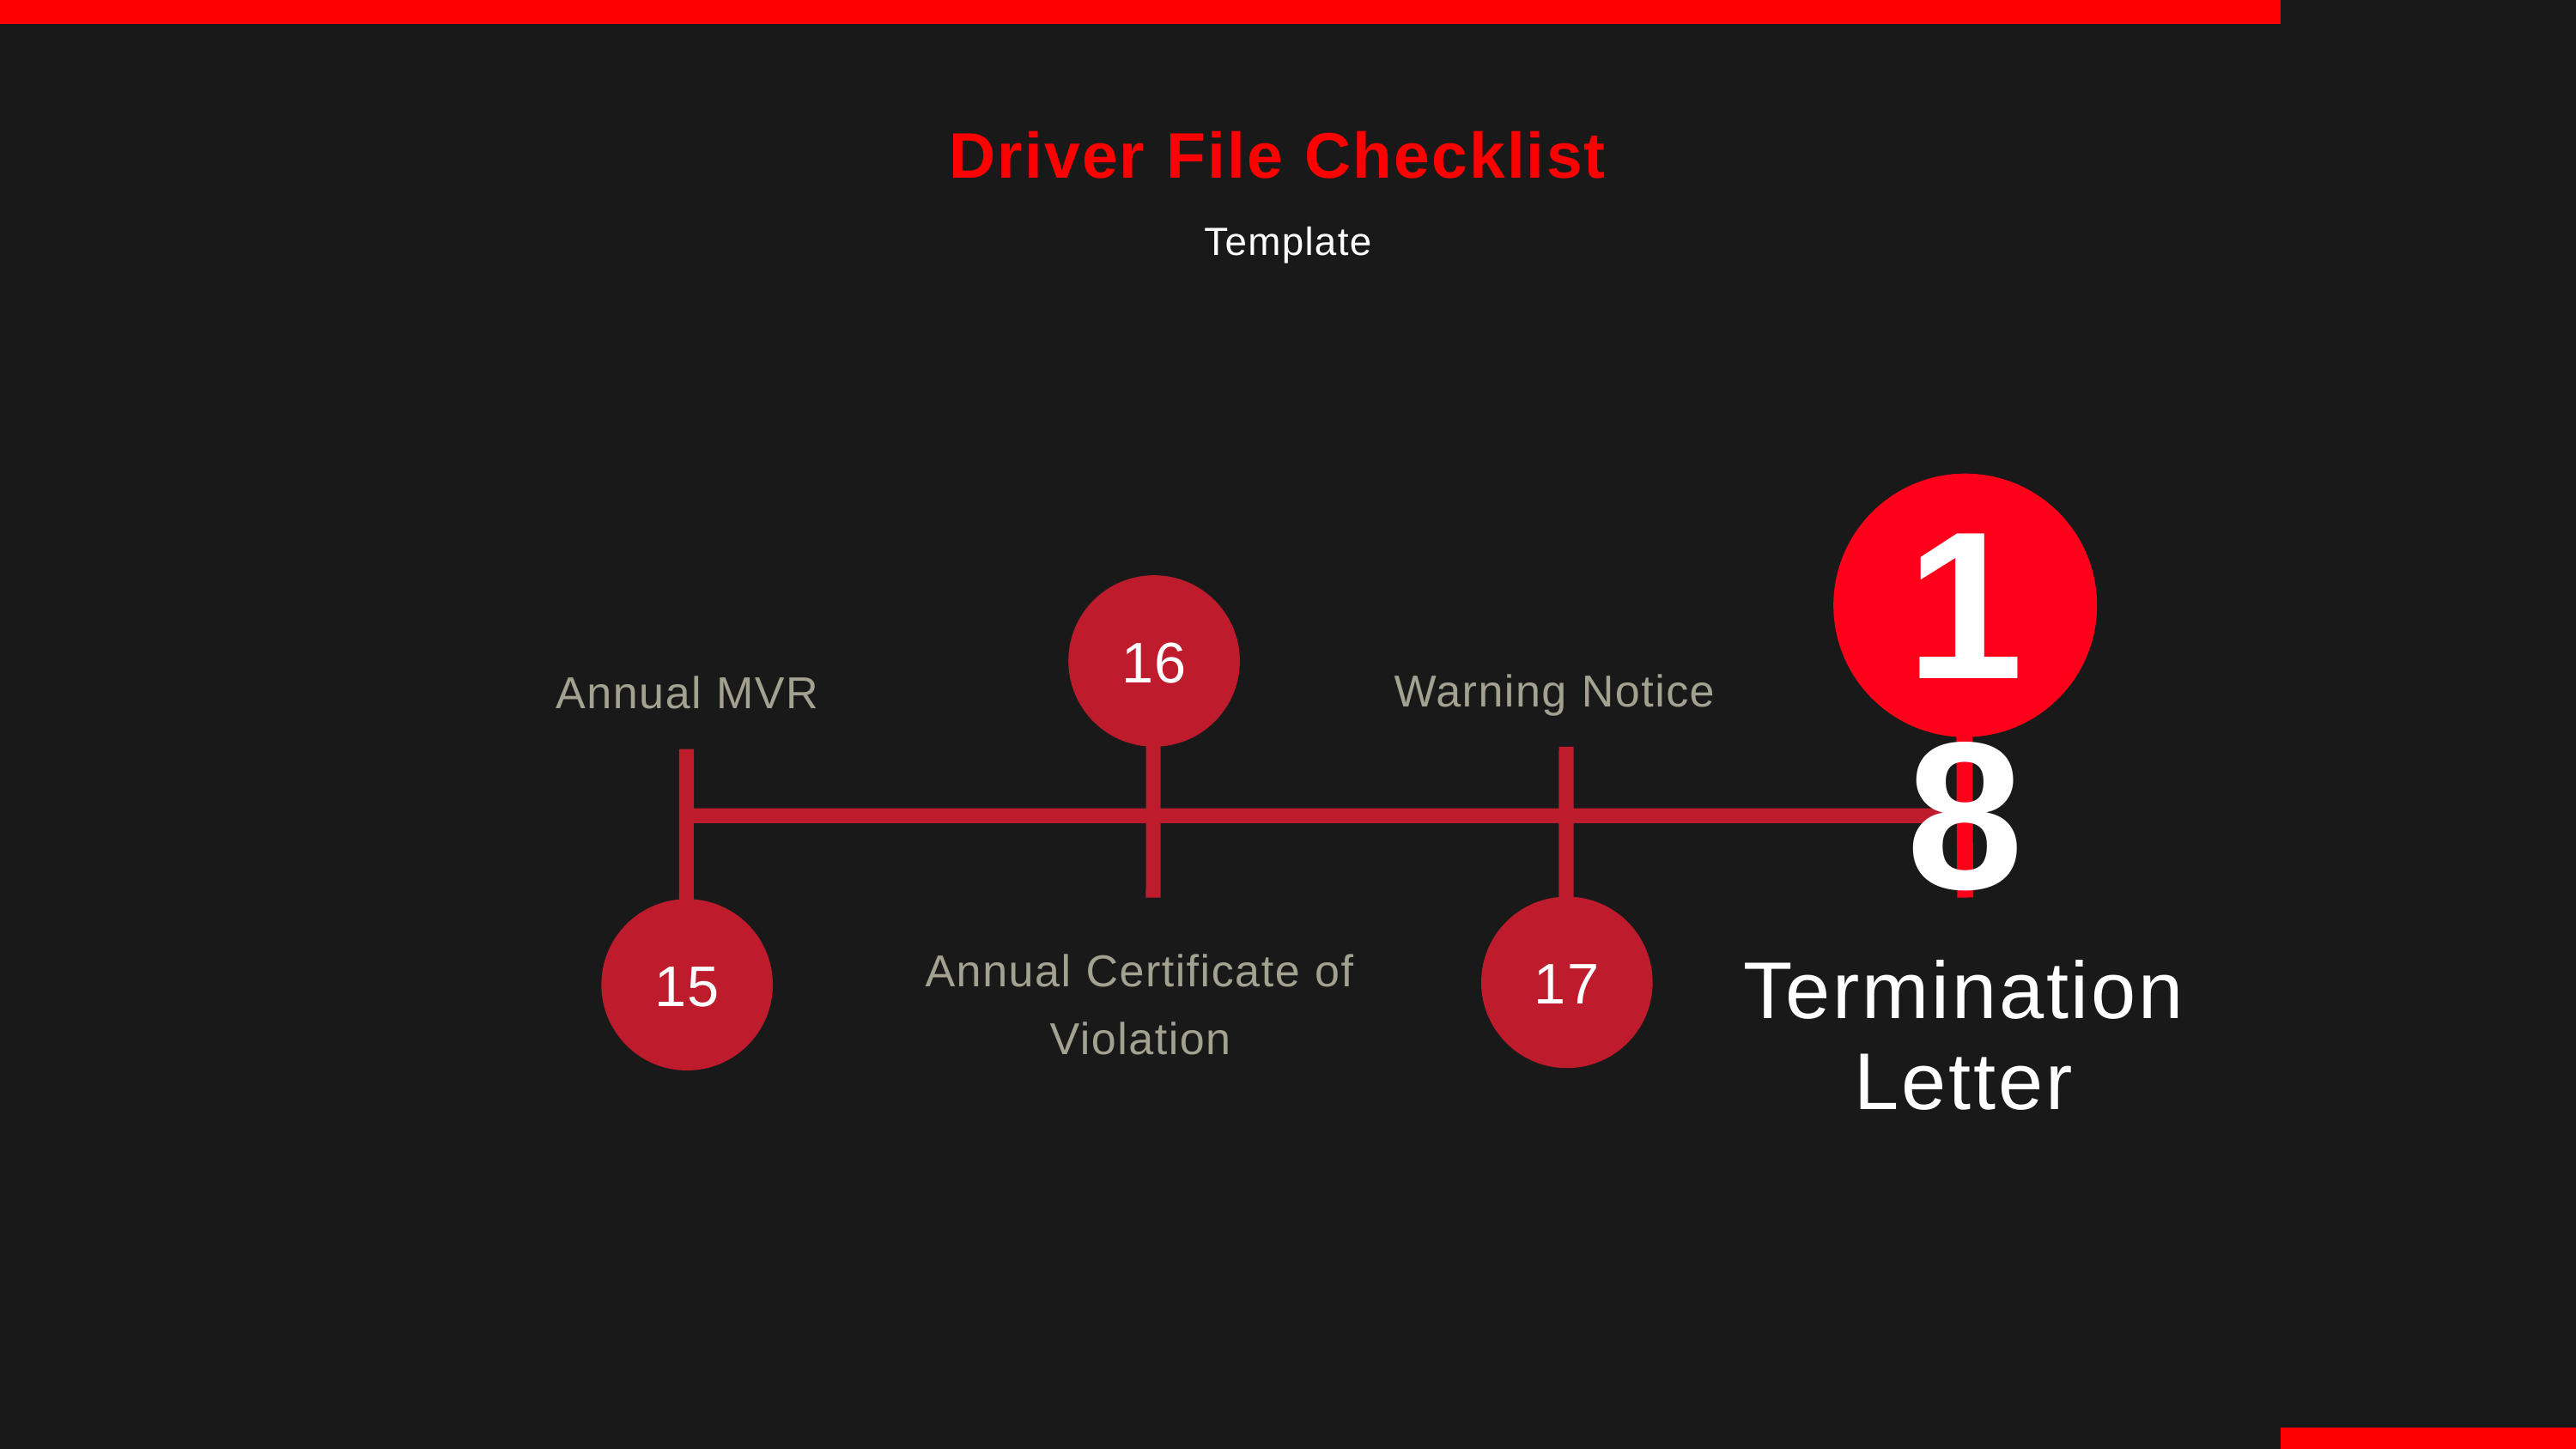

Driver File Checklist
Template

18

16
Annual MVR
Warning Notice

17

15
Annual Certificate of Violation
Termination
Letter